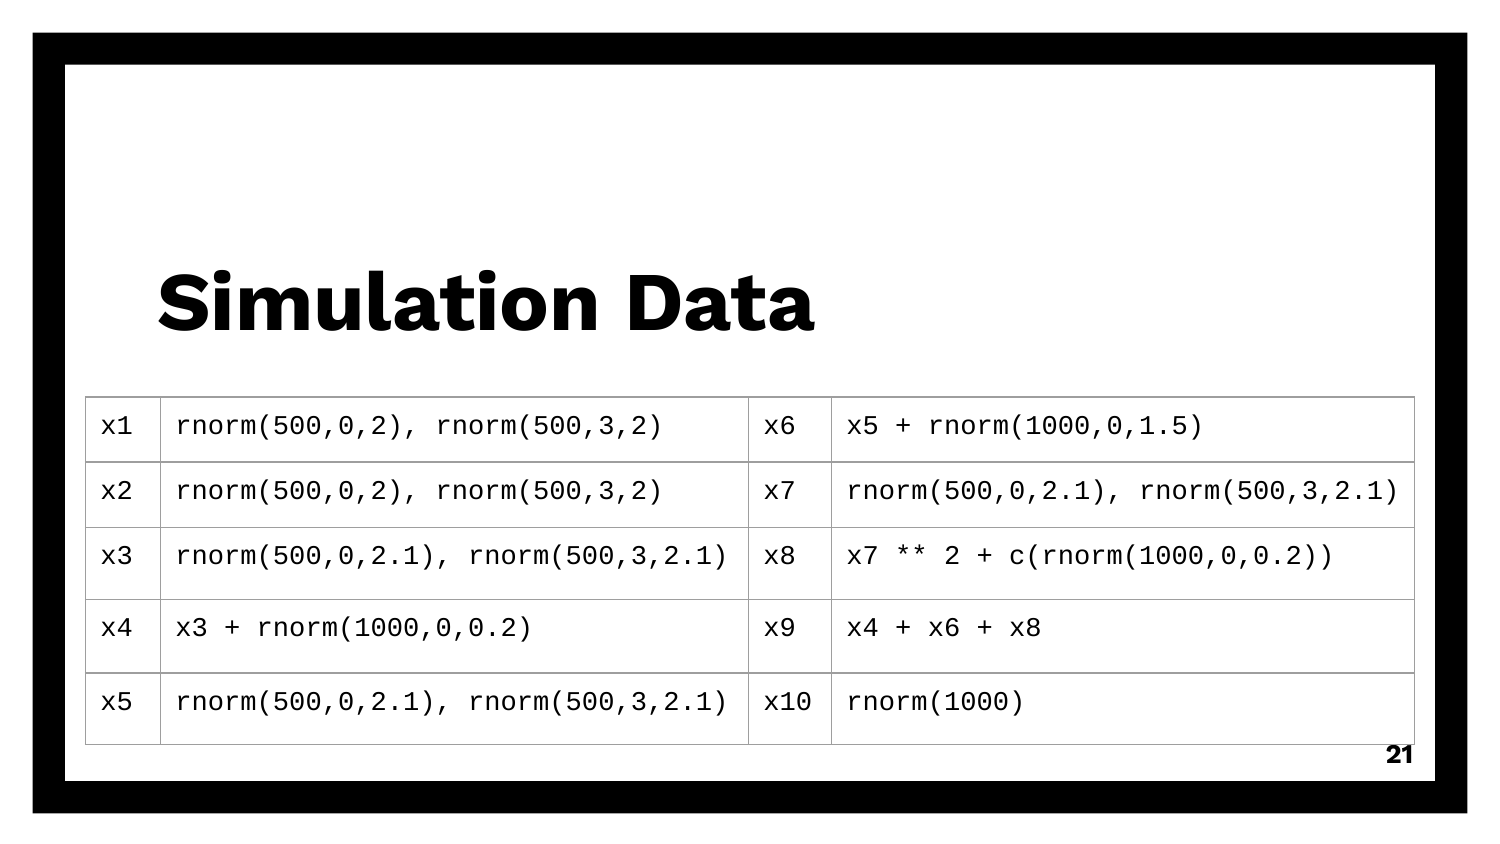

# Simulation Data
| x1 | rnorm(500,0,2), rnorm(500,3,2) |
| --- | --- |
| x2 | rnorm(500,0,2), rnorm(500,3,2) |
| x3 | rnorm(500,0,2.1), rnorm(500,3,2.1) |
| x4 | x3 + rnorm(1000,0,0.2) |
| x5 | rnorm(500,0,2.1), rnorm(500,3,2.1) |
| x6 | x5 + rnorm(1000,0,1.5) |
| --- | --- |
| x7 | rnorm(500,0,2.1), rnorm(500,3,2.1) |
| x8 | x7 \*\* 2 + c(rnorm(1000,0,0.2)) |
| x9 | x4 + x6 + x8 |
| x10 | rnorm(1000) |
21